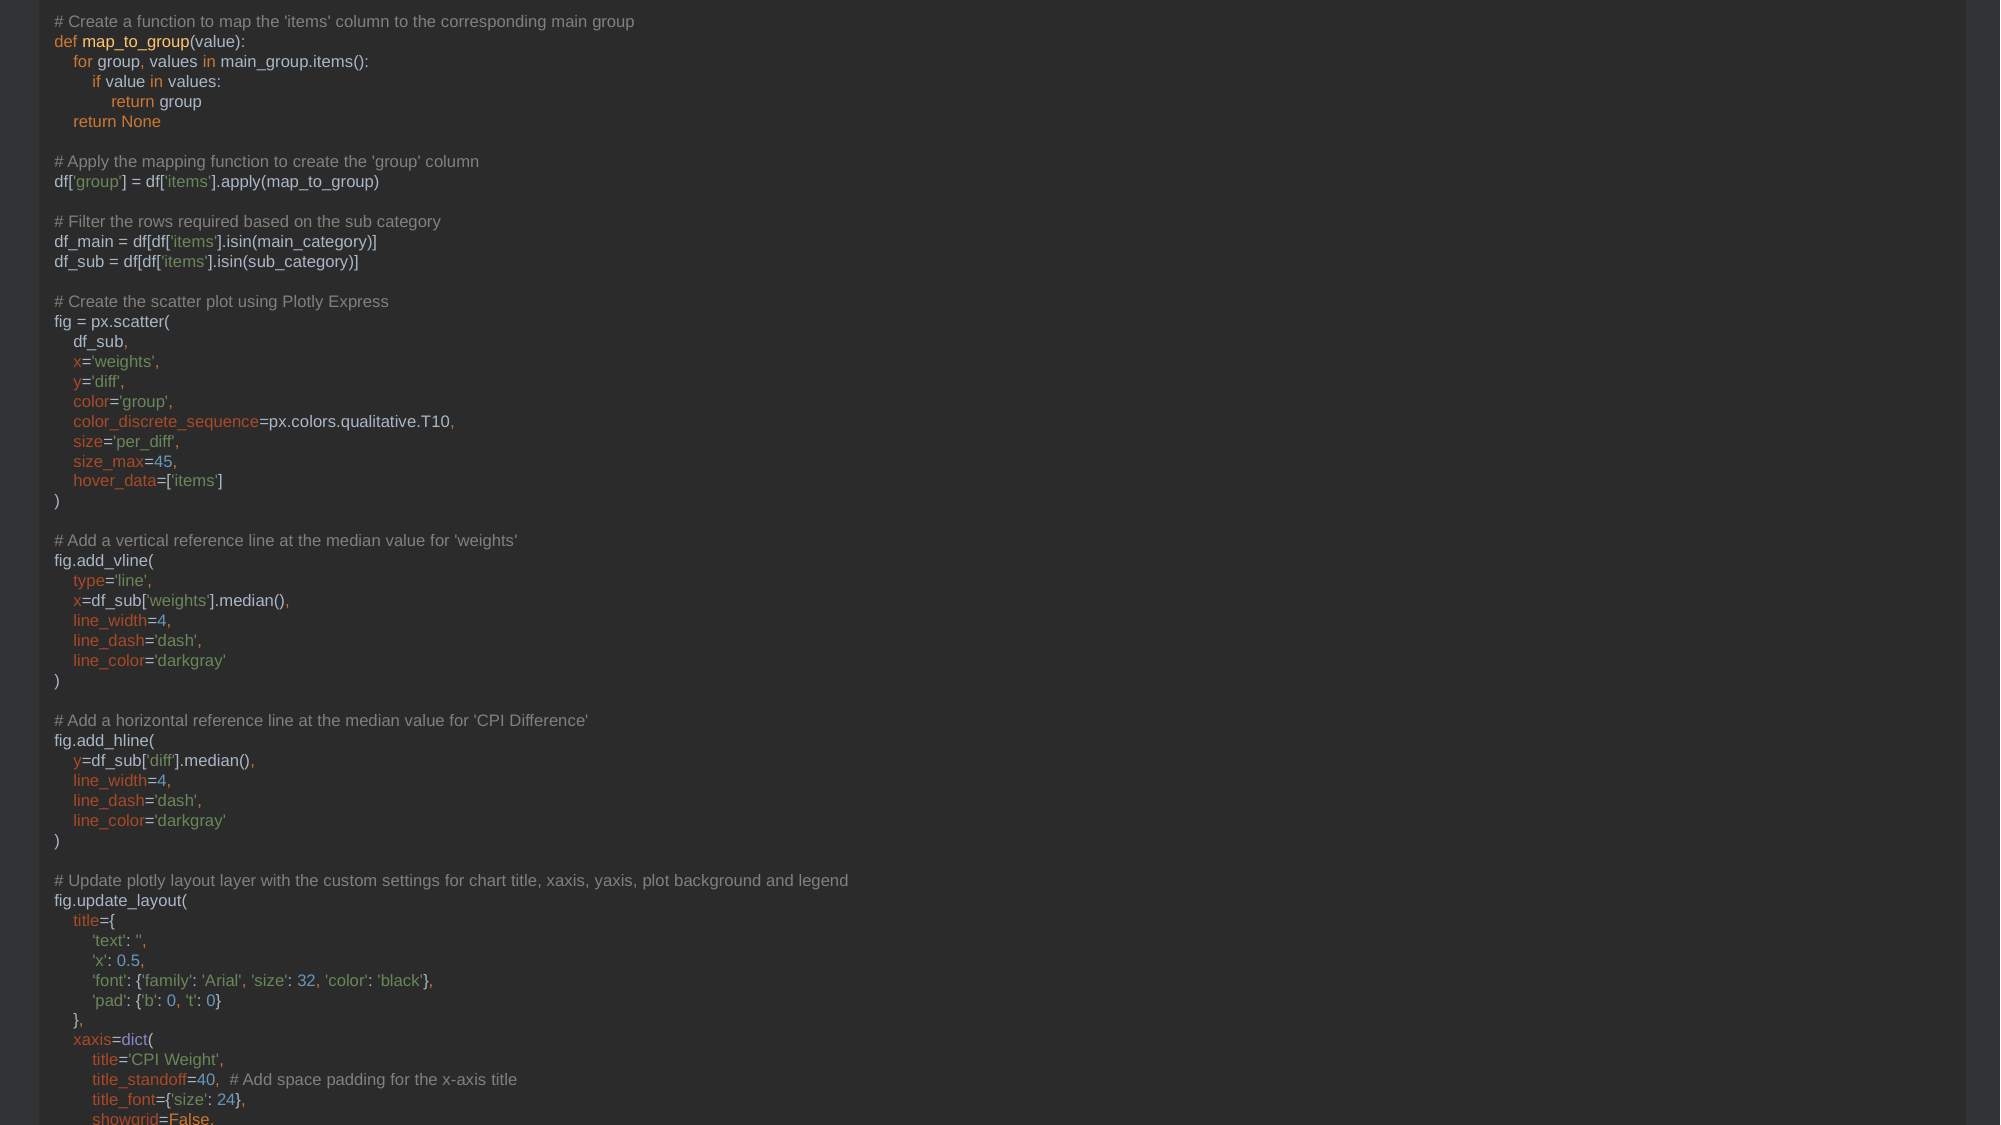

import pandas as pd
import plotly.express as px
# Read the excel file into the pandas dataframe
path1 = 'assets/cpi-weights-2019-based.xlsx'
df1 = pd.read_excel(path1, skiprows=5, usecols=[0,1], names=['items', 'weights'], nrows=150)
# Read the csv file into the pandas dataframe
path2 = 'assets/CPI_Quarterly.csv'
df2 = pd.read_csv(path2, sep=',', skiprows=10, nrows=152)
# Rename the 'Data Series' to 'items' and remove empty spaces from the values in the column
df2 = df2.rename(columns={'Data Series' : 'items'})
df2['items'] = df2['items'].str.strip()
# Do an inner join between the 2 imported datasets
df = pd.merge(df1, df2, how='inner', on='items')
# Trim the trailing spaces from the column headers
df.columns = df.columns.str.strip()
# Create a new column containing the difference in CPI value for '2023 2Q' and '2019 1Q'
df['diff'] = df['2023 2Q'] - df['2019 1Q']
df['diff'] = df['diff'].round(1)
# Create a new column containing the percent difference in CPI value for '2023 2Q' and '2019 1Q'
df['per_diff'] = (df['2023 2Q'] - df['2019 1Q']) / df['2019 1Q'] * 100
df['per_diff'] = df['per_diff'].round(1)
df['per_diff'] = df['per_diff'].apply(abs)
# Create the lists for the main and sub categories
main_category = ['Food', 'Clothing & Footwear', 'Housing & Utilities', 'Household Durables & Services', 'Health Care', 'Transport', 'Communication', 'Recreation & Culture', 'Education', 'Miscellaneous Goods & Services']
sub_category = ['Food Excl Food Serving Services', 'Food Serving Services', 'Clothing', 'Other Articles & Related Services', 'Footwear', 'Accommodation', 'Utilities & Other Fuels', 'Household Durables', 'Household Services & Supplies', 'Medicines & Health Products', 'Outpatient Services', 'Hospital Services', 'Health Insurance', 'Private Transport', 'Public Transport', 'Other Transport Services', 'Postage & Courier Services', 'Telecommunication Equipment', 'Telecommunication Services', 'Recreational & Cultural Goods', 'Recreational & Cultural Services', 'Newspapers, Books & Stationery', 'Holiday Expenses', 'Tuition & Other Fees', 'Textbooks & Study Guides', 'Personal Care', 'Alcoholic Drinks & Tobacco', 'Personal Effects', 'Social Services', 'Other Miscellaneous Services']
# Define the dictionary for the main group elements
main_group = {
    'Food' : ['Food Excl Food Serving Services', 'Food Serving Services'],
    'Clothing & Footwear' : ['Clothing', 'Other Articles & Related Services', 'Footwear'],
    'Housing & Utilities' : ['Accommodation', 'Utilities & Other Fuels', 'Household Durables', 'Household Services & Supplies'],
    'Health Care' : ['Medicines & Health Products', 'Outpatient Services', 'Hospital Services', 'Health Insurance'],
    'Transport' : ['Private Transport', 'Public Transport', 'Other Transport Services'],
    'Communication' : ['Postage & Courier Services', 'Telecommunication Equipment', 'Telecommunication Services'],
    'Recreation & Culture' : ['Recreational & Cultural Goods', 'Recreational & Cultural Services', 'Newspapers, Books & Stationery', 'Holiday Expenses'],
    'Education' : ['Tuition & Other Fees', 'Textbooks & Study Guides'],
    'Miscellaneous Goods & Services' : ['Personal Care', 'Alcoholic Drinks & Tobacco', 'Personal Effects', 'Social Services', 'Other Miscellaneous Services']
}
# Create a function to map the 'items' column to the corresponding main group
def map_to_group(value):
    for group, values in main_group.items():
        if value in values:
            return group
    return None
# Apply the mapping function to create the 'group' column
df['group'] = df['items'].apply(map_to_group)
# Filter the rows required based on the sub category
df_main = df[df['items'].isin(main_category)]
df_sub = df[df['items'].isin(sub_category)]
# Create the scatter plot using Plotly Express
fig = px.scatter(
    df_sub,
    x='weights',
    y='diff',
    color='group',
    color_discrete_sequence=px.colors.qualitative.T10,
    size='per_diff',
    size_max=45,
    hover_data=['items']
)
# Add a vertical reference line at the median value for 'weights'
fig.add_vline(
    type='line',
    x=df_sub['weights'].median(),
    line_width=4,
    line_dash='dash',
    line_color='darkgray'
)
# Add a horizontal reference line at the median value for 'CPI Difference'
fig.add_hline(
    y=df_sub['diff'].median(),
    line_width=4,
    line_dash='dash',
    line_color='darkgray'
)
# Update plotly layout layer with the custom settings for chart title, xaxis, yaxis, plot background and legend
fig.update_layout(
    title={
        'text': '',
        'x': 0.5,
        'font': {'family': 'Arial', 'size': 32, 'color': 'black'},
        'pad': {'b': 0, 't': 0}
    },
    xaxis=dict(
        title='CPI Weight',
        title_standoff=40,  # Add space padding for the x-axis title
        title_font={'size': 24},
        showgrid=False,
        showline=True,
        linewidth=1,
        linecolor='black',
        showticklabels=True,
        ticks='outside',
        tickfont=dict(
            family='Arial',
            size=16,
            color='rgb(0, 0, 0)',
        )
    ),
    yaxis=dict(
        title='CPI Difference',
        title_standoff=40,  # Add space padding for the x-axis title
        title_font={'size': 24},
        showgrid=False,
        showline=True,
        linewidth=1,
        linecolor='black',
        zeroline=False,
        showticklabels=True,
        ticks='outside',
        tickfont=dict(
            family='Arial',
            size=16,
            color='rgb(0, 0, 0)',
        )
    ),
    plot_bgcolor='rgba(0, 0, 0, 0)',
    showlegend=True,
    legend=dict(
        title='CPI Main Components',
        title_font={'family': 'Arial', 'size': 26},
        font={'family': 'Arial', 'size': 22},
        orientation='v',  # Set legend orientation to vertical
        yanchor='bottom',
        y=0.70,
        xanchor='left',
        x=0.75,
        bgcolor='rgba(255, 255, 255, 0.8)'
    )
)
# Add the text label for the horizontal reference line
label_annotation_hline = dict(
    x=df_sub['weights'].median() + 1000,  # Adjust the x-coordinate of the label
    y=df_sub['diff'].median(),
    text='Reference line for<br>median of CPI Difference',  # Label text
    showarrow=False,
    xanchor='center',
    yanchor='top',
    font=dict(color='#316395', size=18)  # Label text color
)
fig.add_annotation(label_annotation_hline)
# Add the text label for the vertical reference line
label_annotation_vline = dict(
    x=df_sub['weights'].median(),
    y=df_sub['diff'].median() + 20,  # Adjust the y-coordinate of the label
    text='Reference line for<br>median of CPI Weight',  # Label text
    showarrow=False,
    xanchor='left',
    yanchor='top',
    font=dict(color='#316395', size=18)  # Label text color
)
fig.add_annotation(label_annotation_vline)
# Update hover tooltip display using update_traces
fig.update_traces(
    hovertemplate='<b>Item:</b> %{customdata[0]}<br>'
                  '<b>CPI Difference:</b> %{y}<br>'
                  '<b>Percentage Difference:</b> %{marker.size}<br>'
                  '<b>CPI Weight:</b> %{x}',
    hoverlabel = dict(font_size = 16, font_family = 'Arial')
)
# Show the scatter plot
fig.show()
fig.write_html('cpi_scatter.html')
fig.write_image('cpi_scatter.jpg')